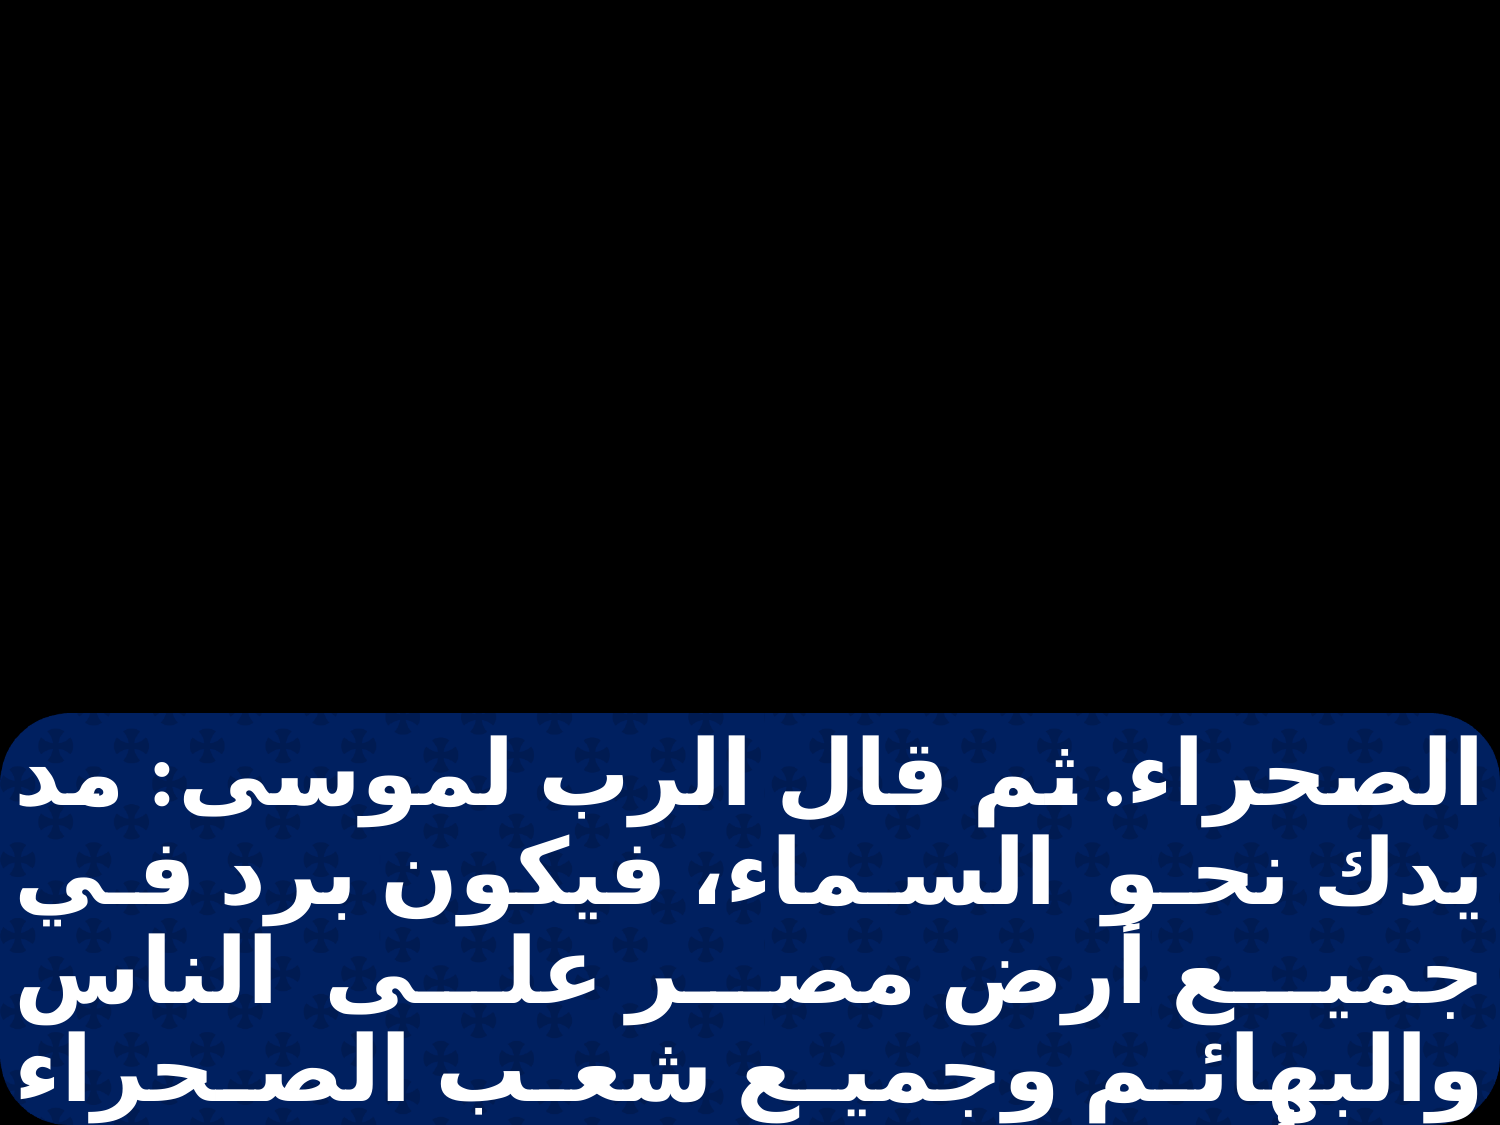

الصحراء. ثم قال الرب لموسى: مد يدك نحو  السماء، فيكون برد في جميع أرض مصر على  الناس والبهائم وجميع شعب الصحراء في أرض  مصر. فمد موسى عصاه نحو السماء، فأرسل الرب